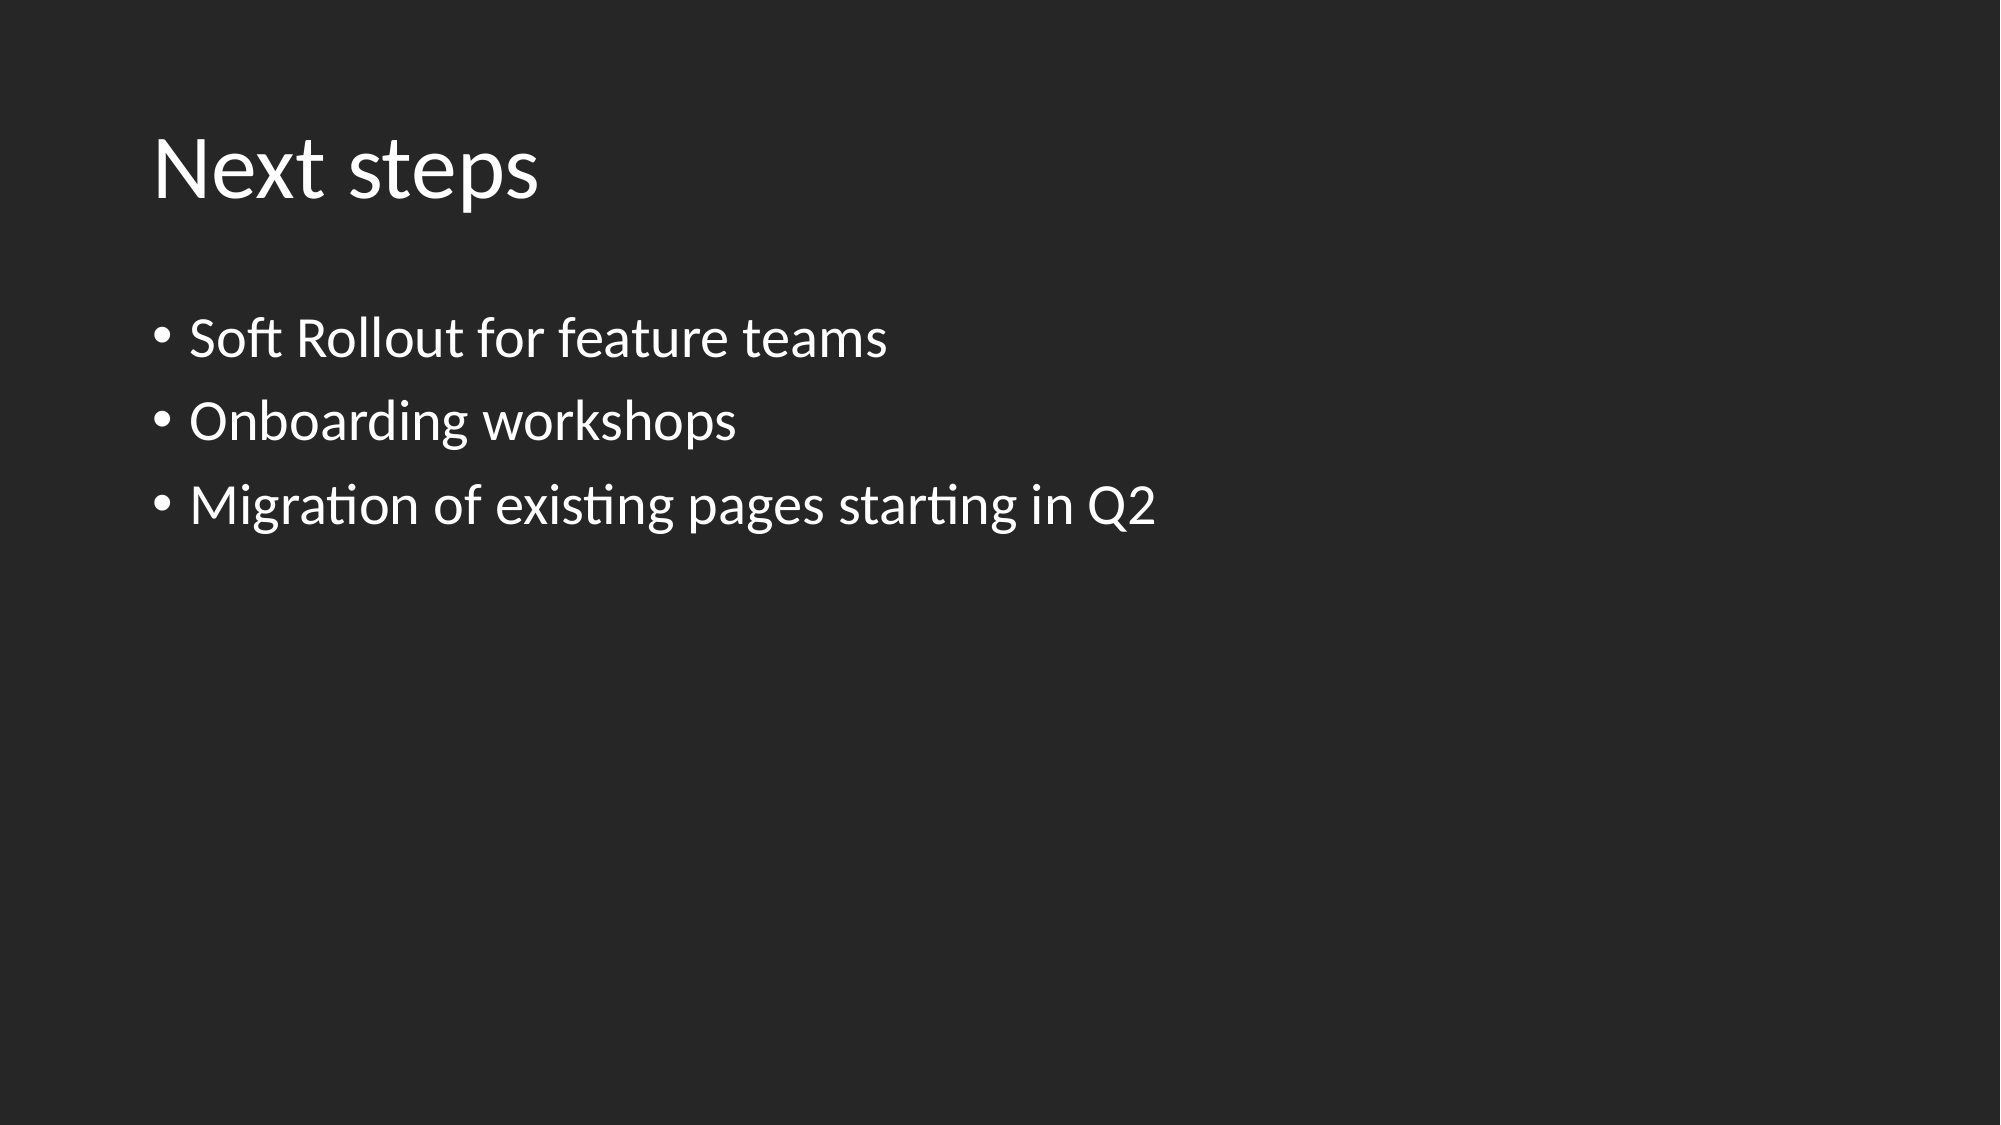

# Next steps
Soft Rollout for feature teams
Onboarding workshops
Migration of existing pages starting in Q2